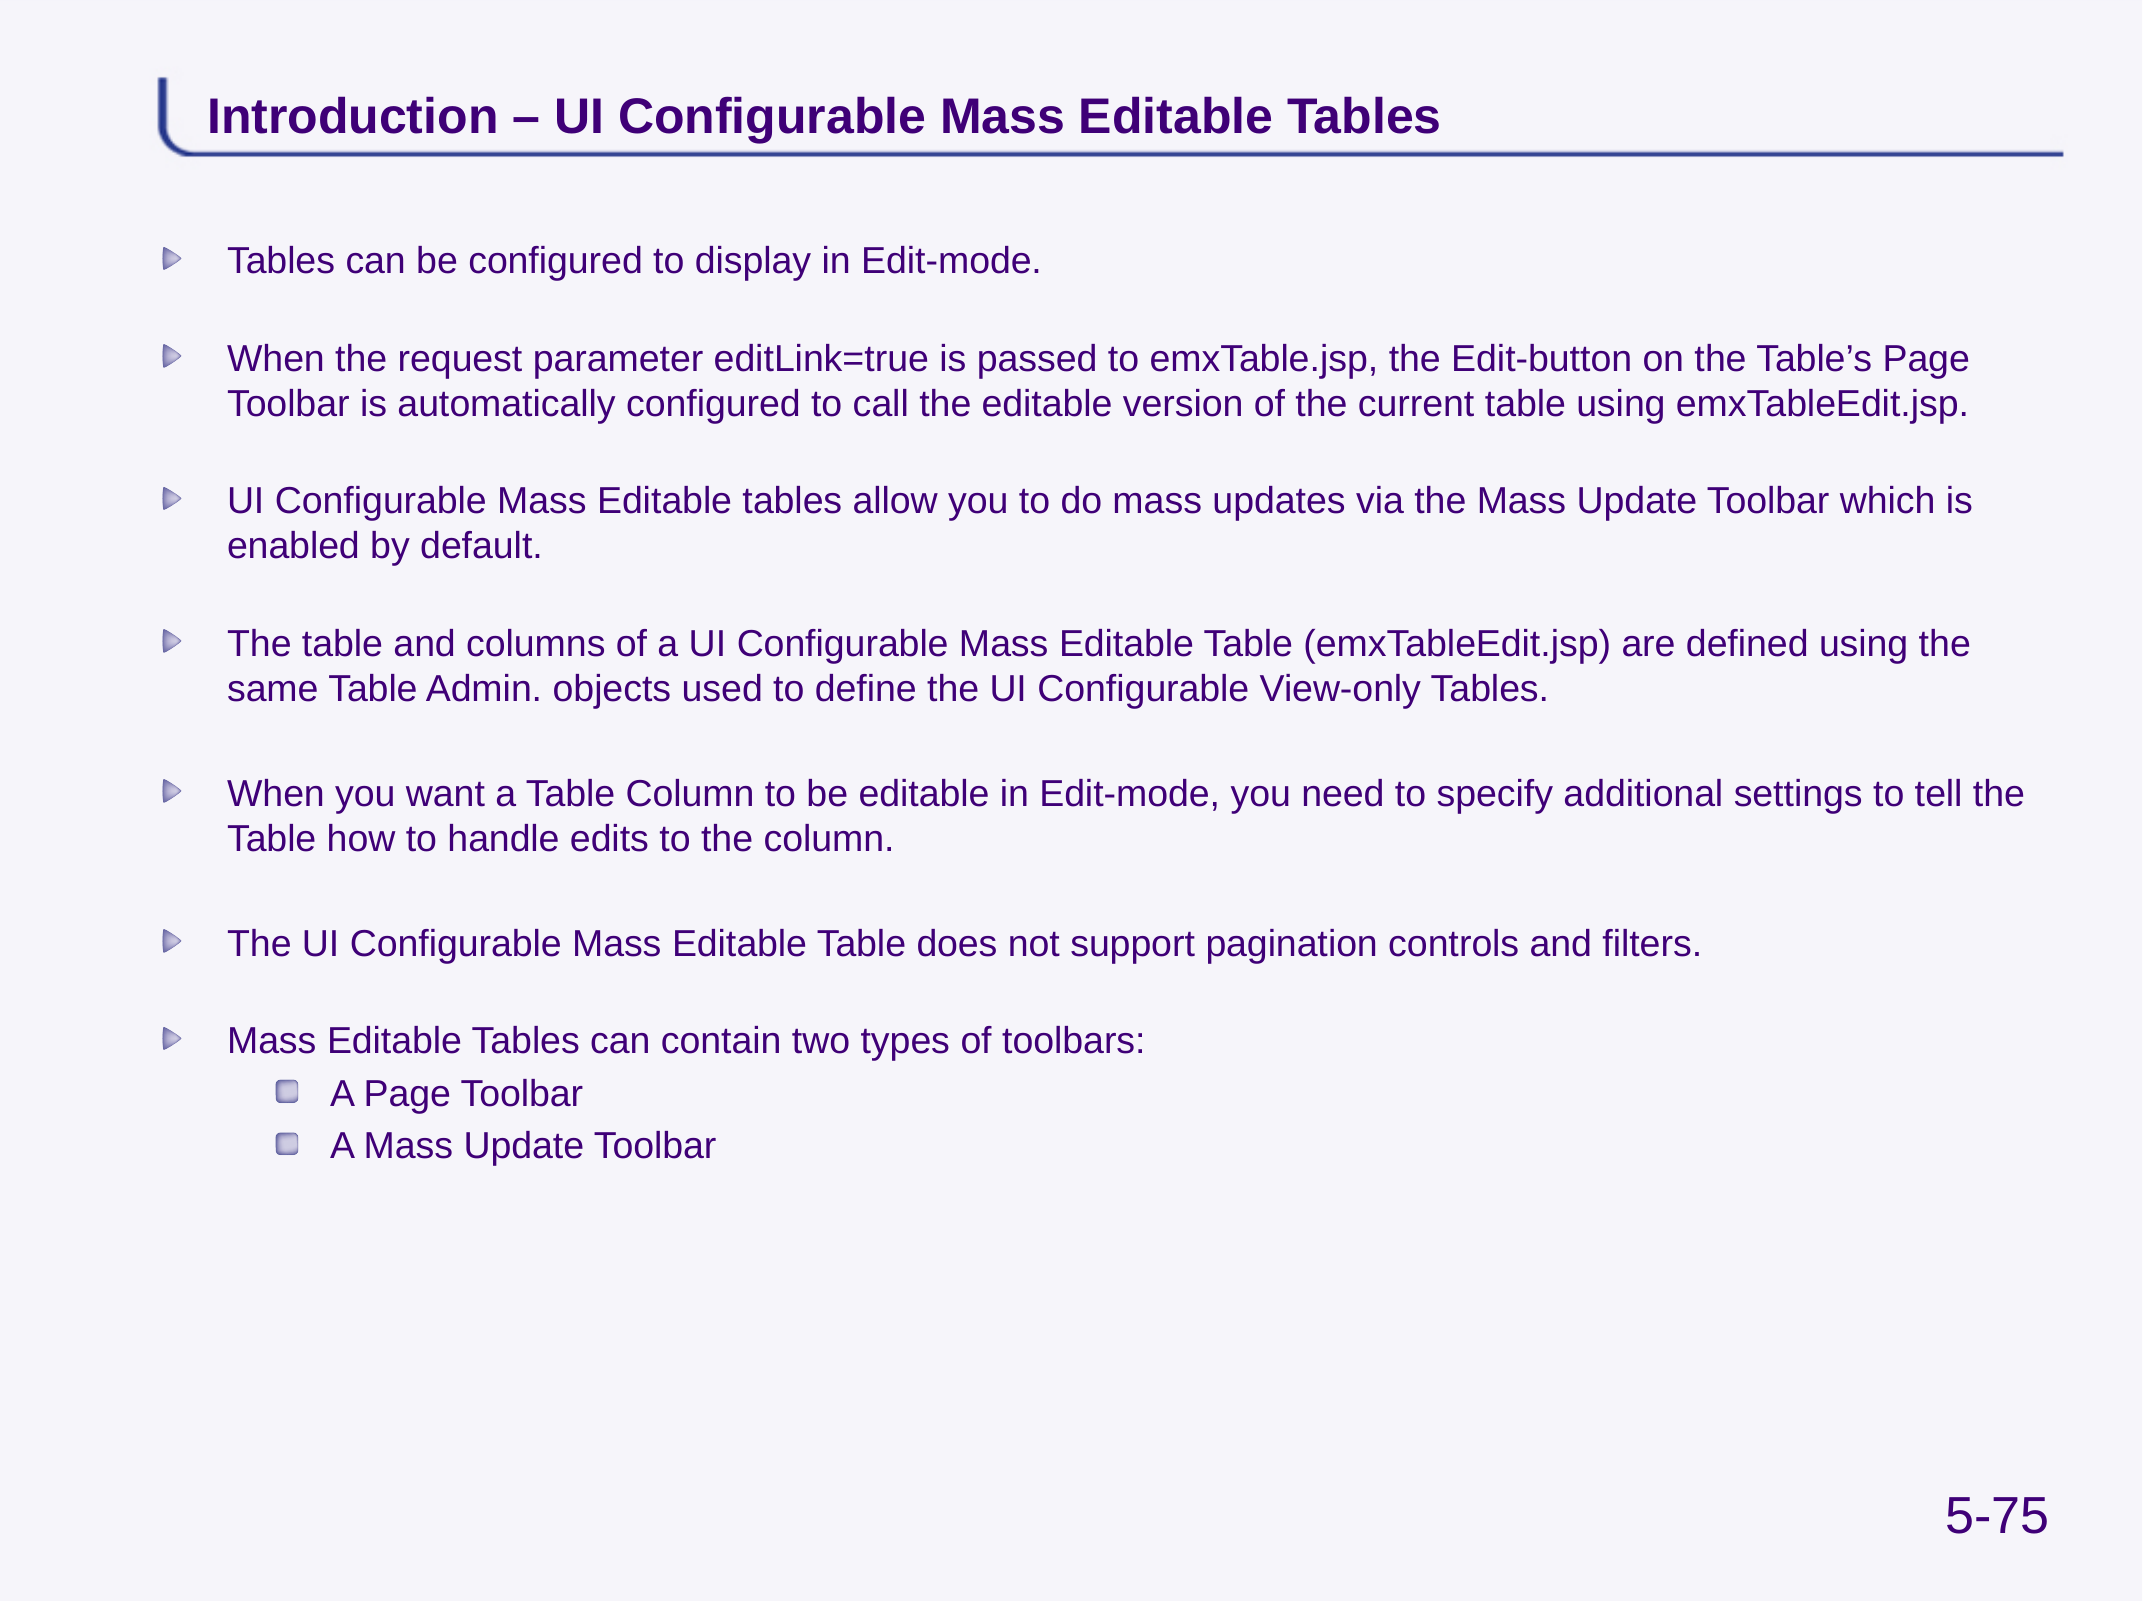

# Introduction – UI Configurable Mass Editable Tables
Tables can be configured to display in Edit-mode.
When the request parameter editLink=true is passed to emxTable.jsp, the Edit-button on the Table’s Page Toolbar is automatically configured to call the editable version of the current table using emxTableEdit.jsp.
UI Configurable Mass Editable tables allow you to do mass updates via the Mass Update Toolbar which is enabled by default.
The table and columns of a UI Configurable Mass Editable Table (emxTableEdit.jsp) are defined using the same Table Admin. objects used to define the UI Configurable View-only Tables.

When you want a Table Column to be editable in Edit-mode, you need to specify additional settings to tell the Table how to handle edits to the column.

The UI Configurable Mass Editable Table does not support pagination controls and filters.
Mass Editable Tables can contain two types of toolbars:
A Page Toolbar
A Mass Update Toolbar

5-75